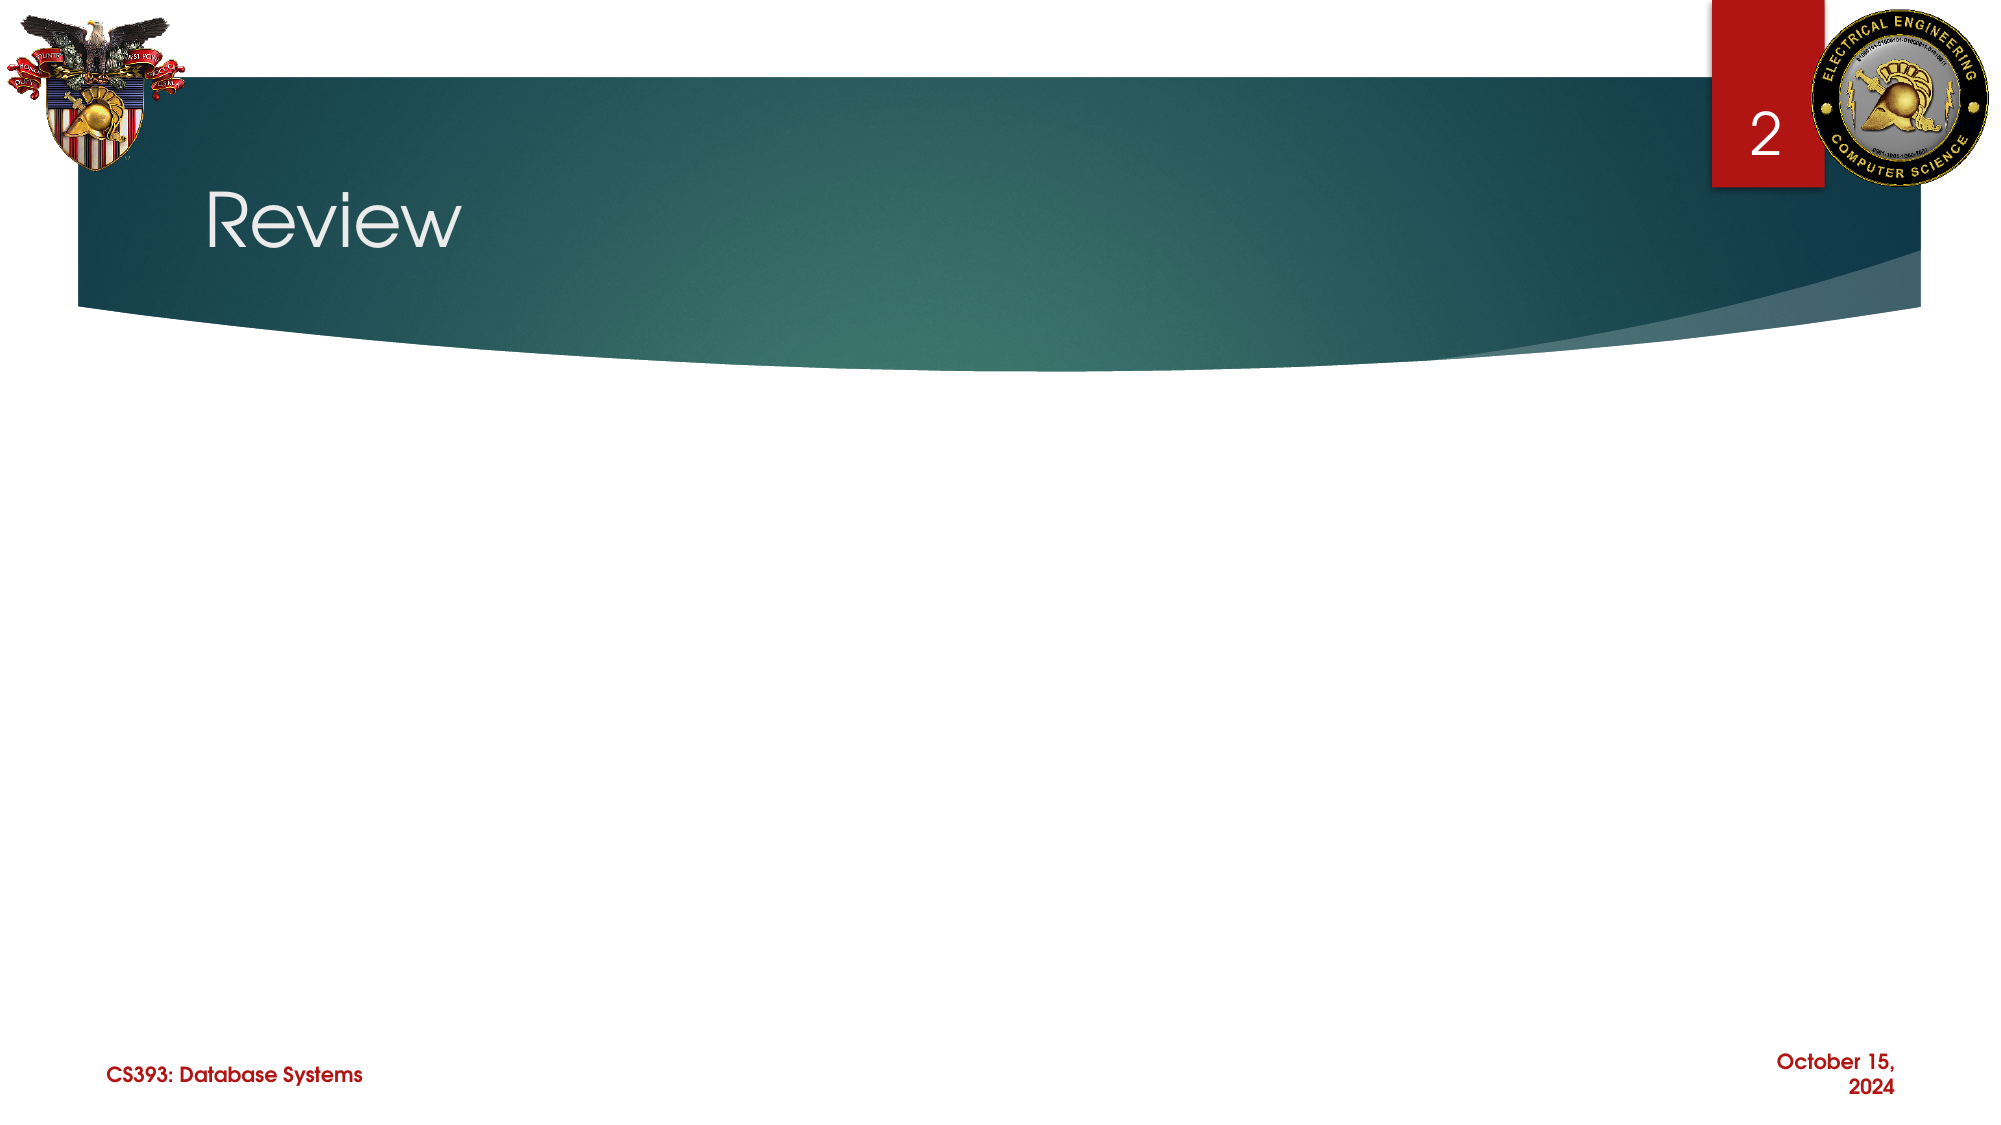

2
# Review

CS393: Database Systems
October 15, 2024